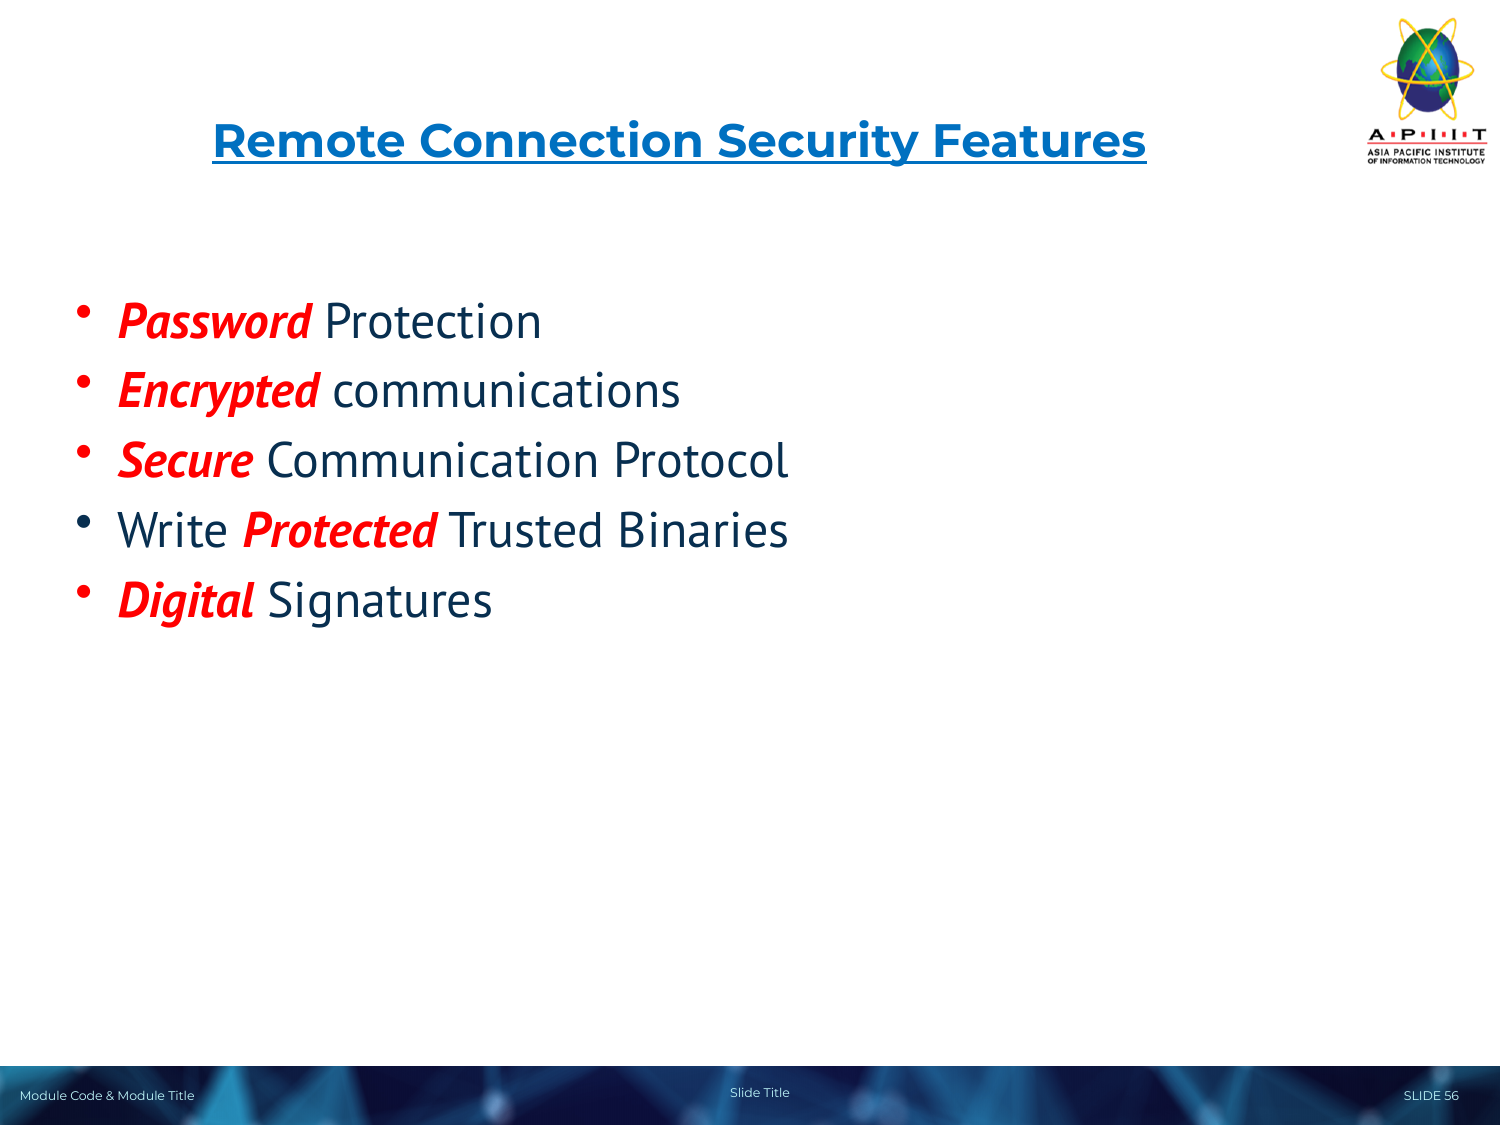

# Remote Connection Security Features
Password Protection
Encrypted communications
Secure Communication Protocol
Write Protected Trusted Binaries
Digital Signatures